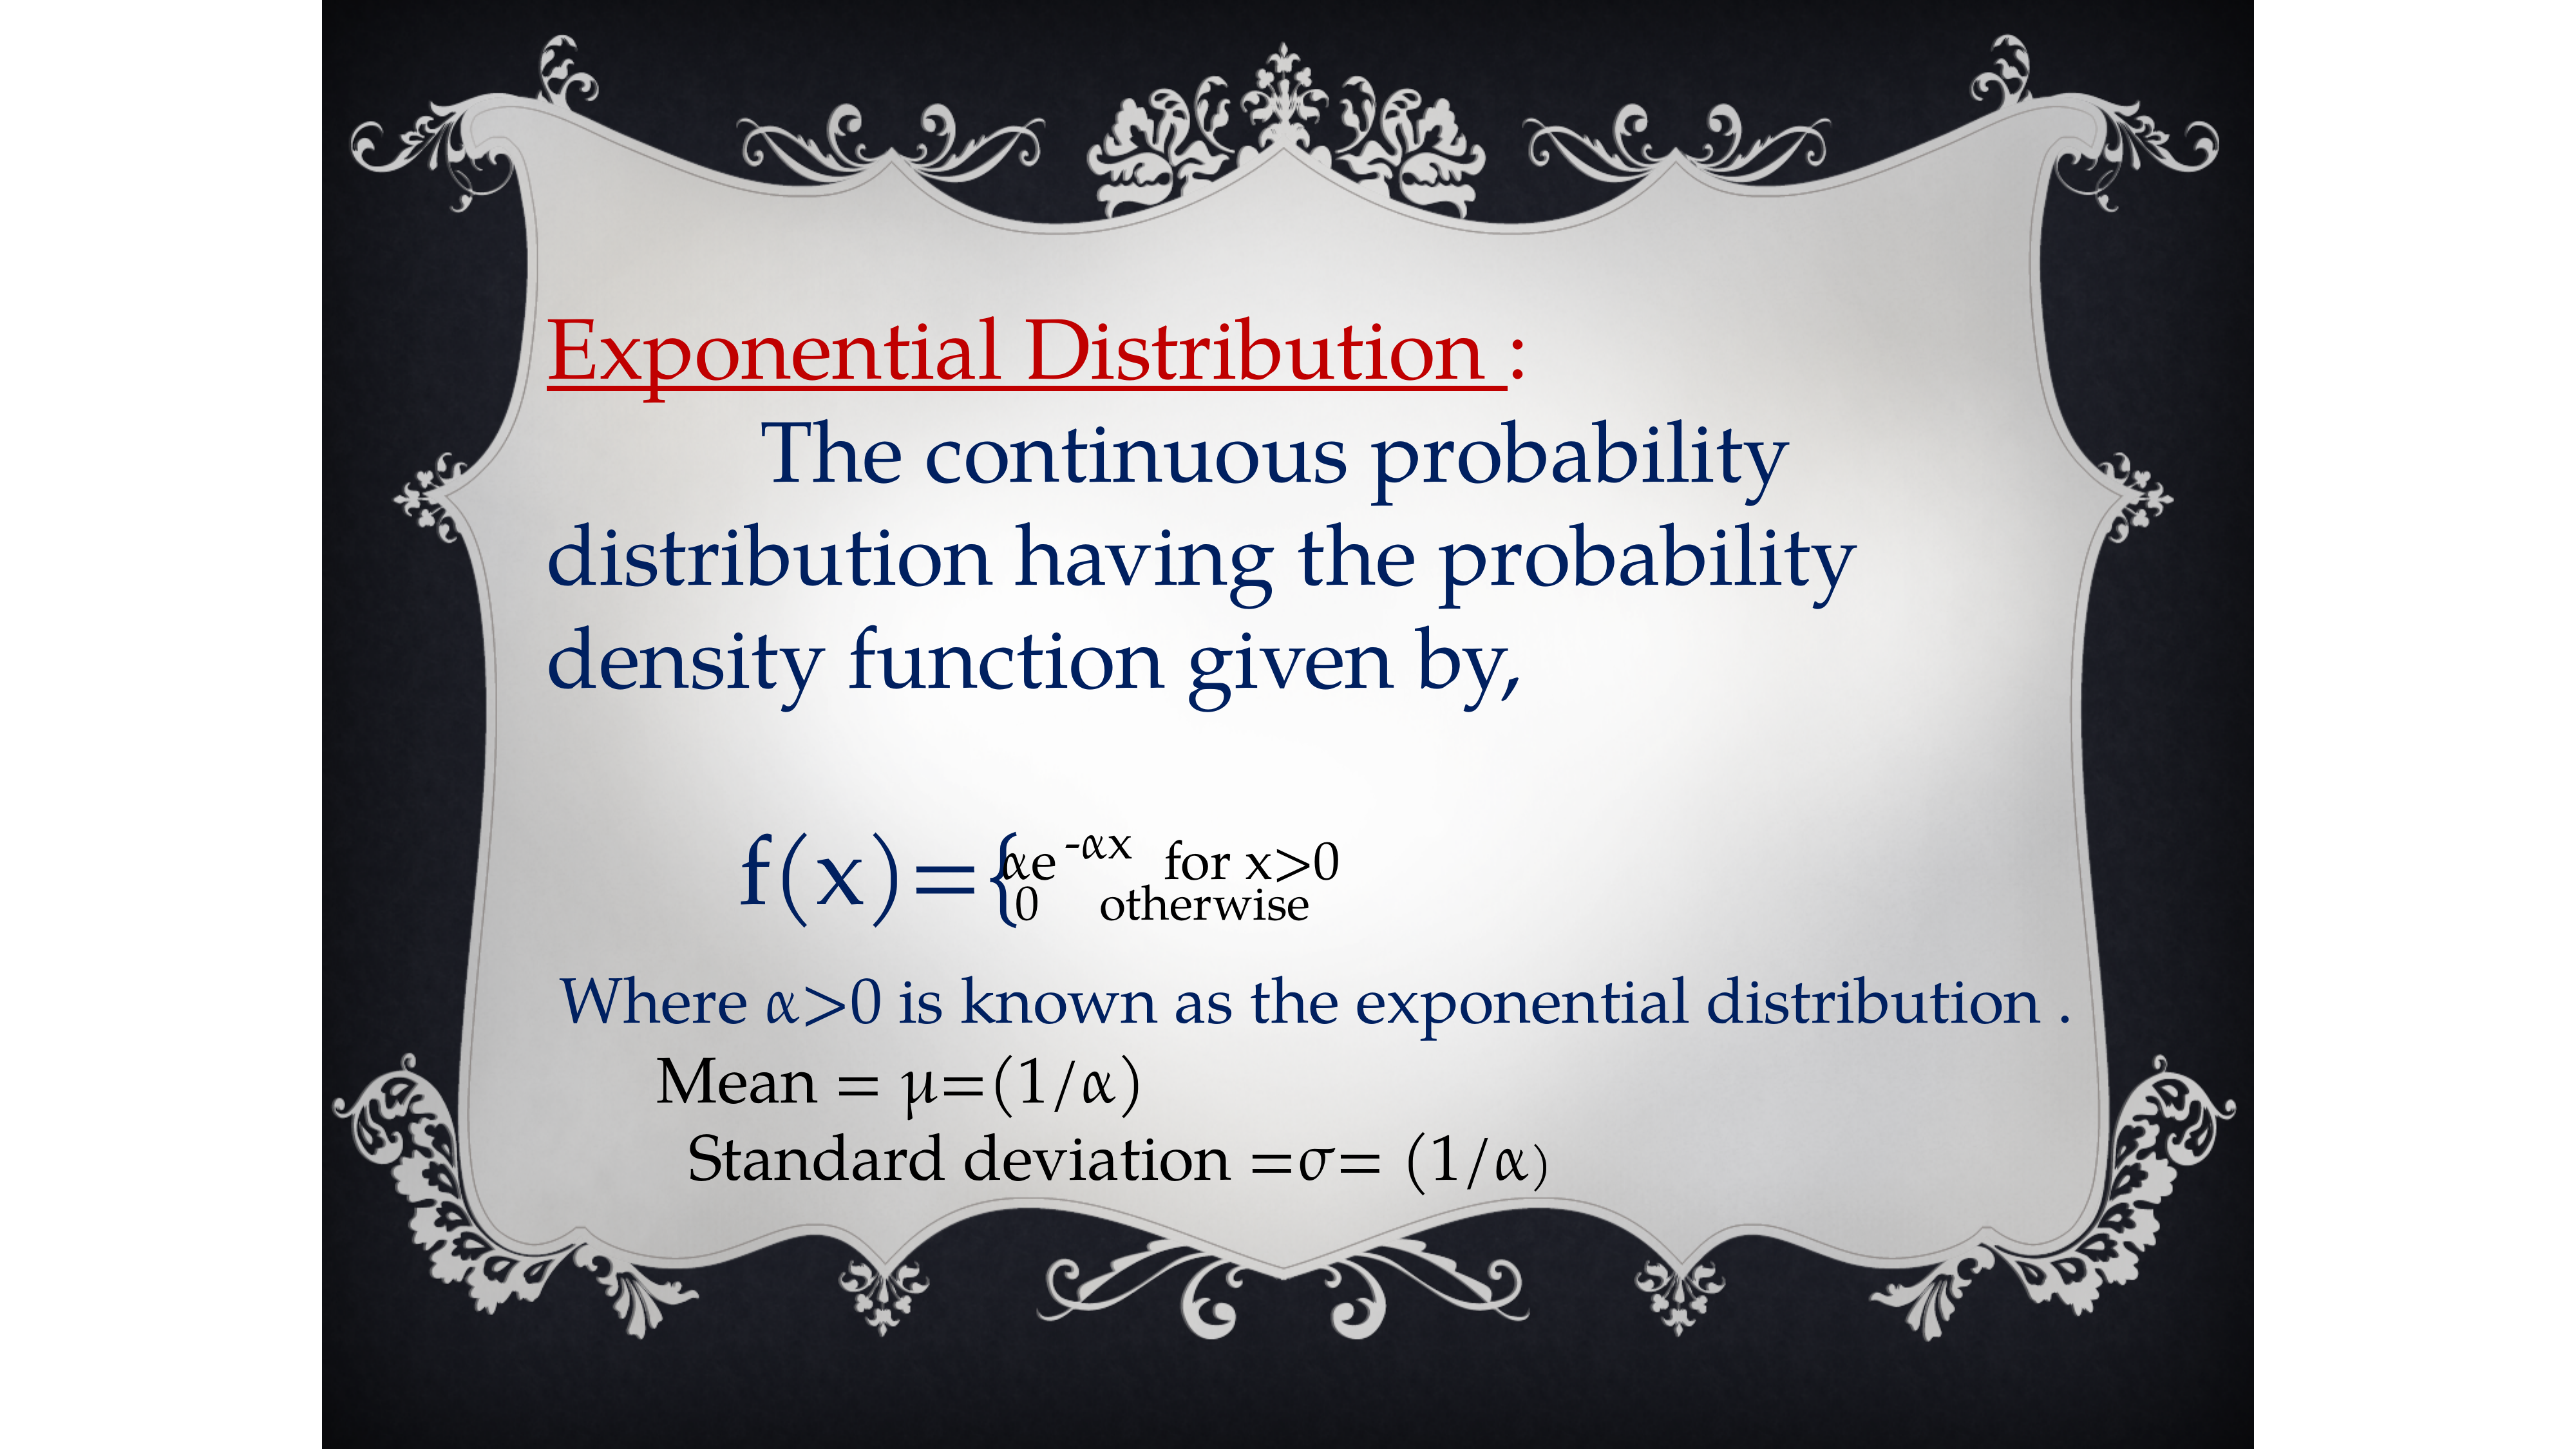

Exponential Distribution :
          The continuous probability distribution having the probability density function given by,

         f(x)={
-αx
αe        for x>0
0     otherwise
Where α>0 is known as the exponential distribution .

Mean = μ=(1/α)
  Standard deviation =σ= (1/α)